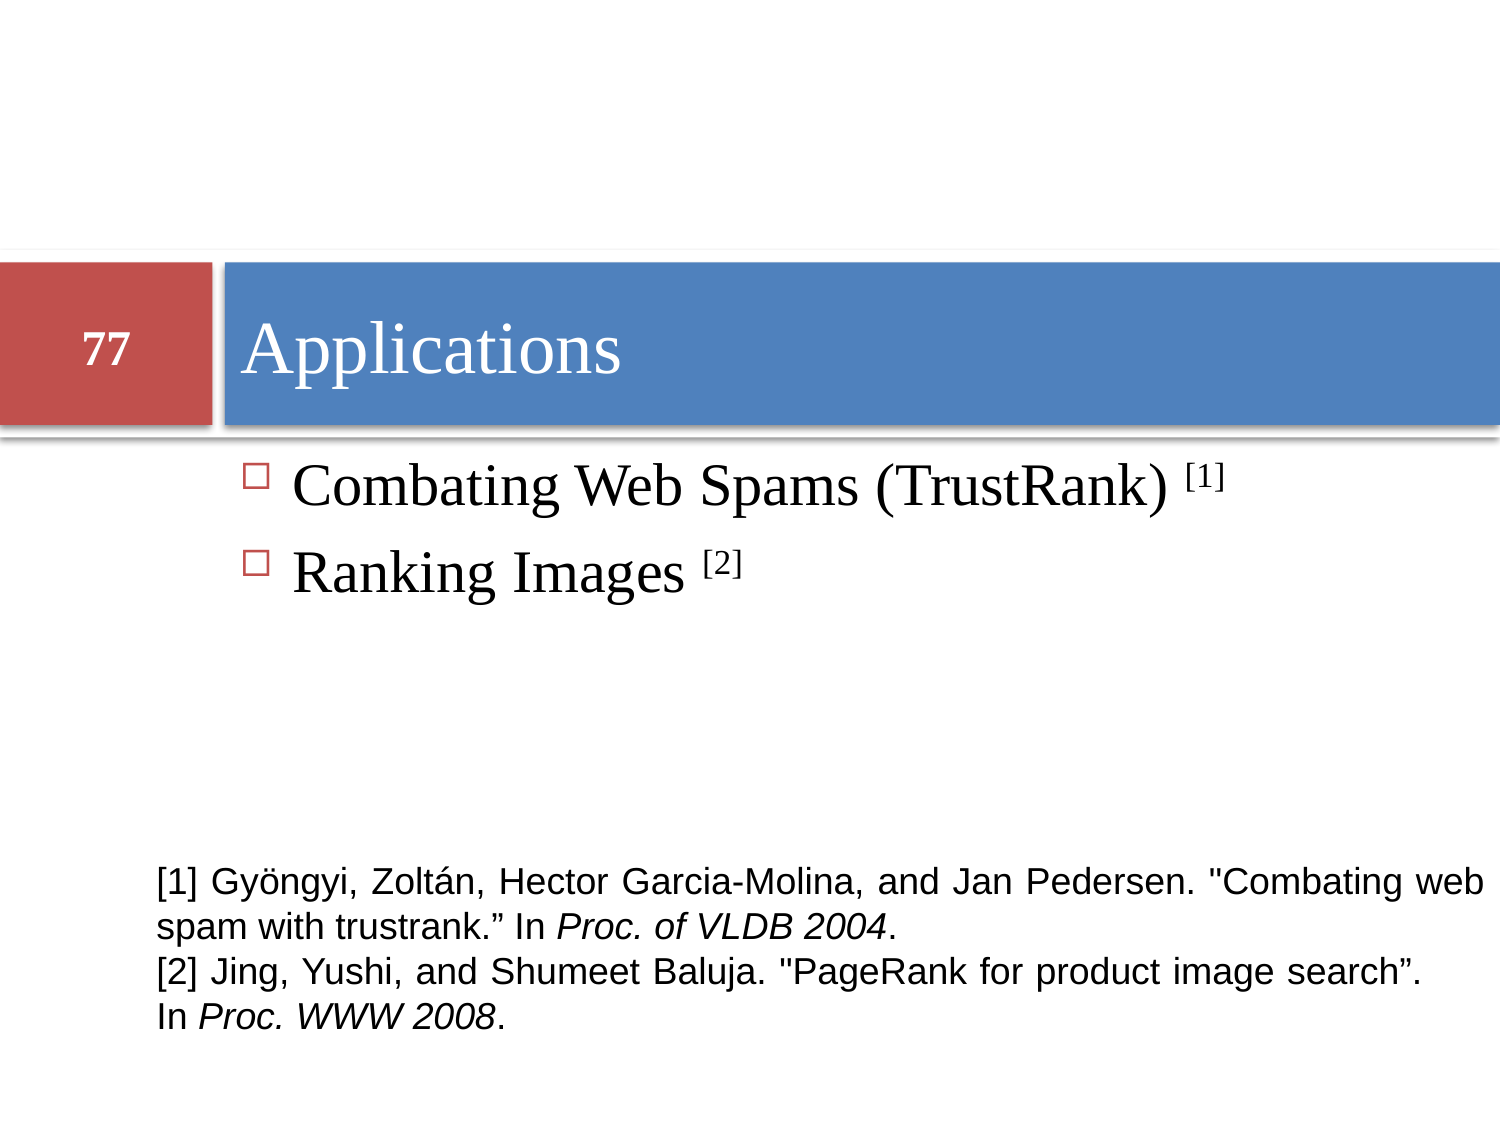

# Applications
77
Combating Web Spams (TrustRank) [1]
Ranking Images [2]
[1] Gyöngyi, Zoltán, Hector Garcia-Molina, and Jan Pedersen. "Combating web spam with trustrank.” In Proc. of VLDB 2004.
[2] Jing, Yushi, and Shumeet Baluja. "PageRank for product image search”.      In Proc. WWW 2008.